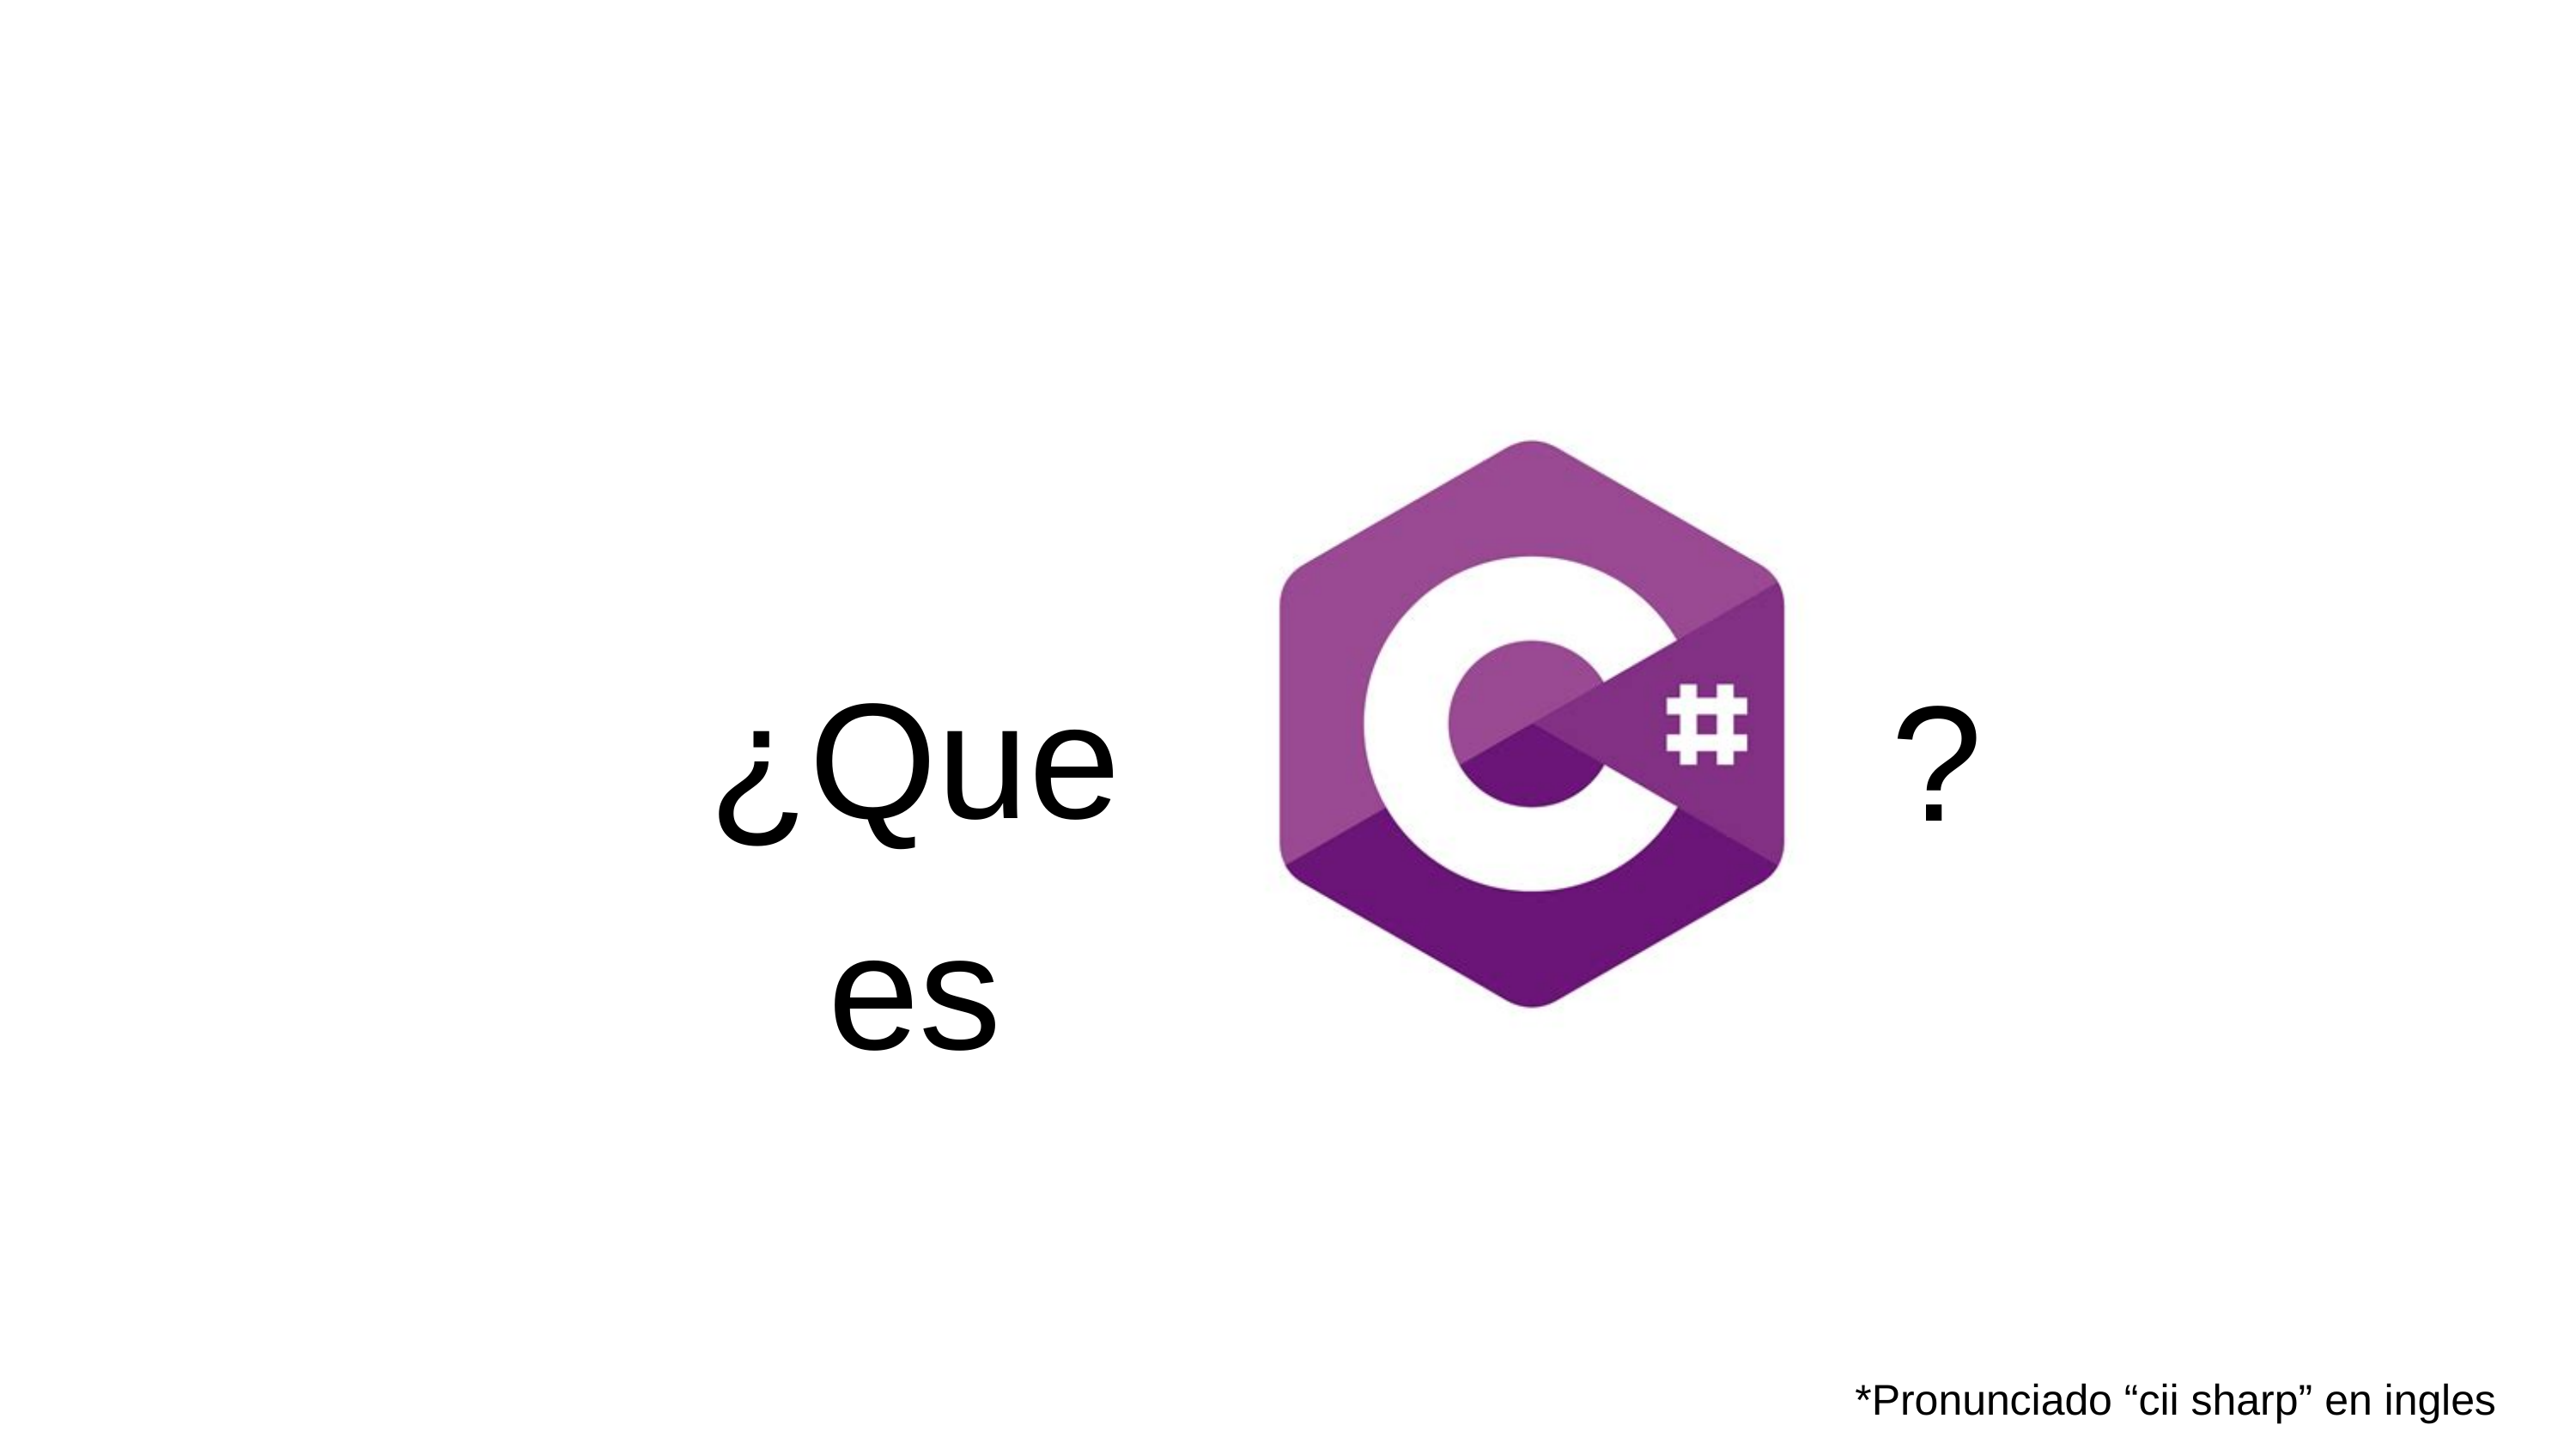

¿Que es
?
*Pronunciado “cii sharp” en ingles